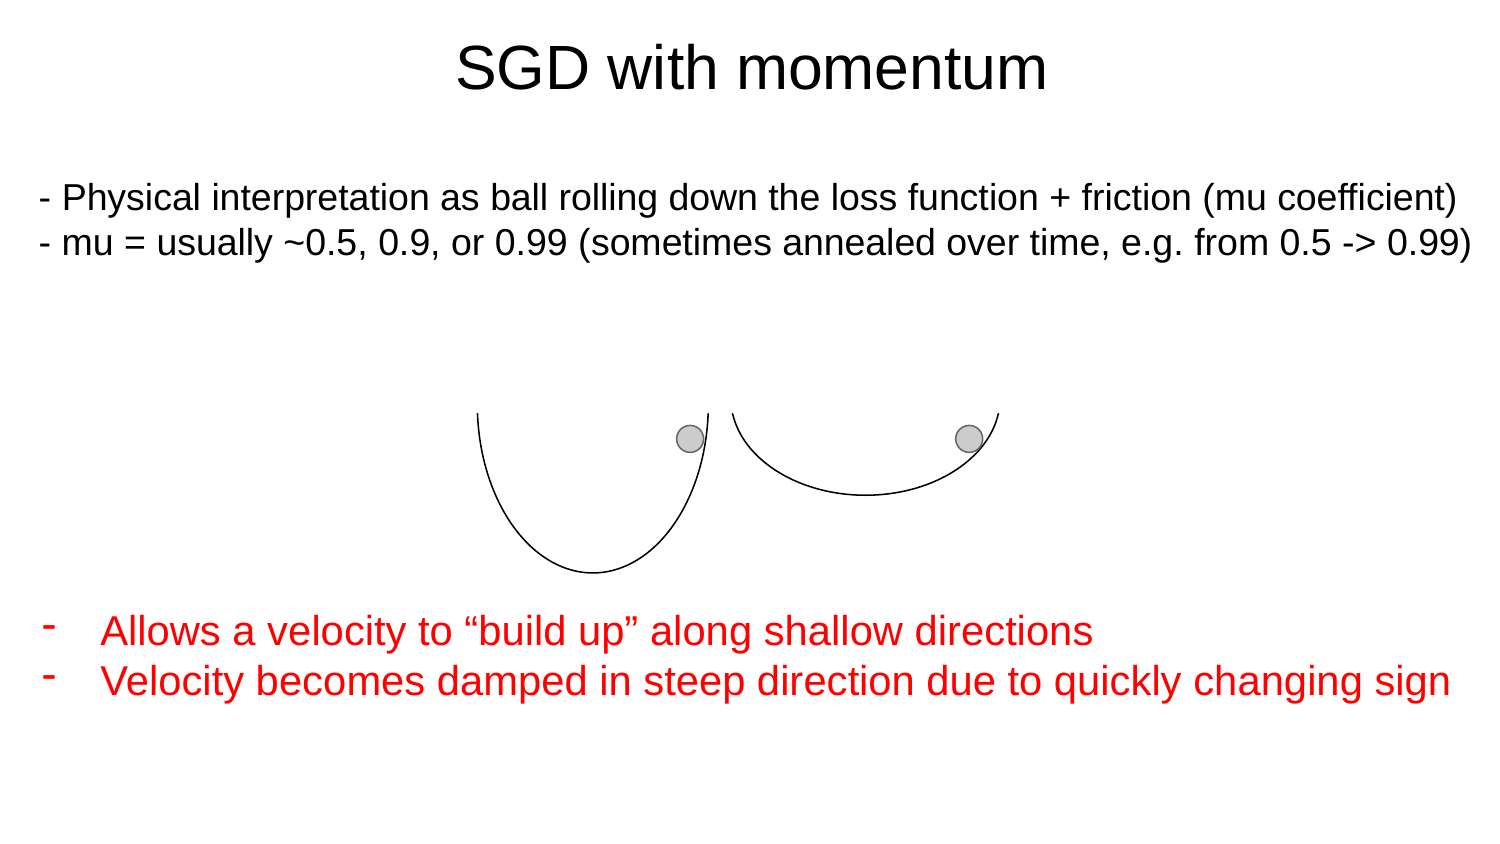

SGD with momentum

- Physical interpretation as ball rolling down the loss function + friction (mu coefficient)
- mu = usually ~0.5, 0.9, or 0.99 (sometimes annealed over time, e.g. from 0.5 -> 0.99)

Allows a velocity to “build up” along shallow directions
Velocity becomes damped in steep direction due to quickly changing sign